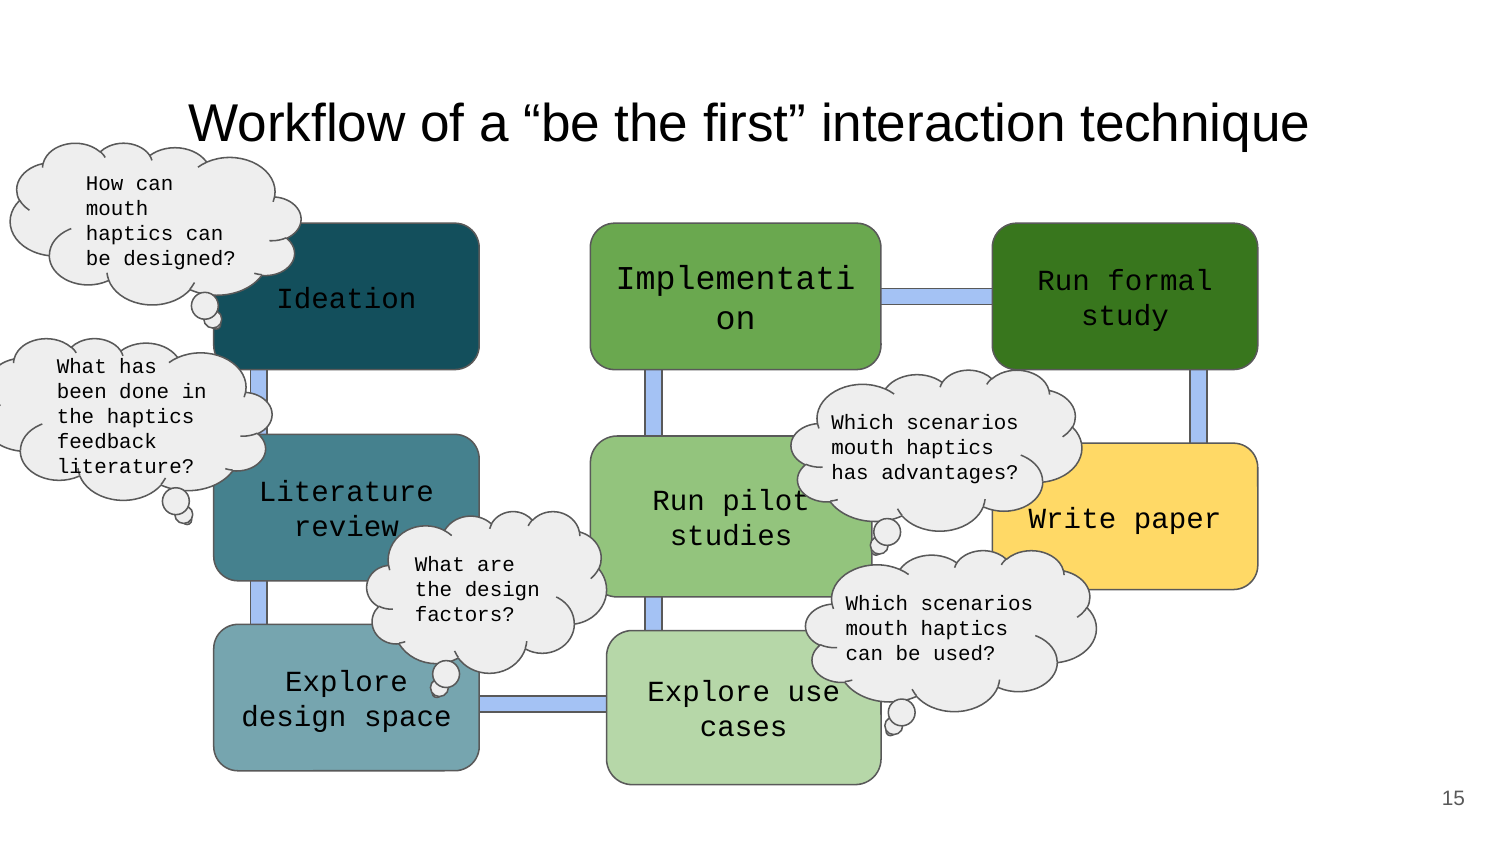

# Workflow of a “be the first” interaction technique
How can mouth haptics can be designed?

Ideation
Implementation
Run formal study

Literature review

What has been done in the haptics feedback literature?
Which scenarios mouth haptics has advantages?
Run pilot studies
Write paper
What are the design factors?

Which scenarios mouth haptics can be used?

Explore design space
Explore use cases
15